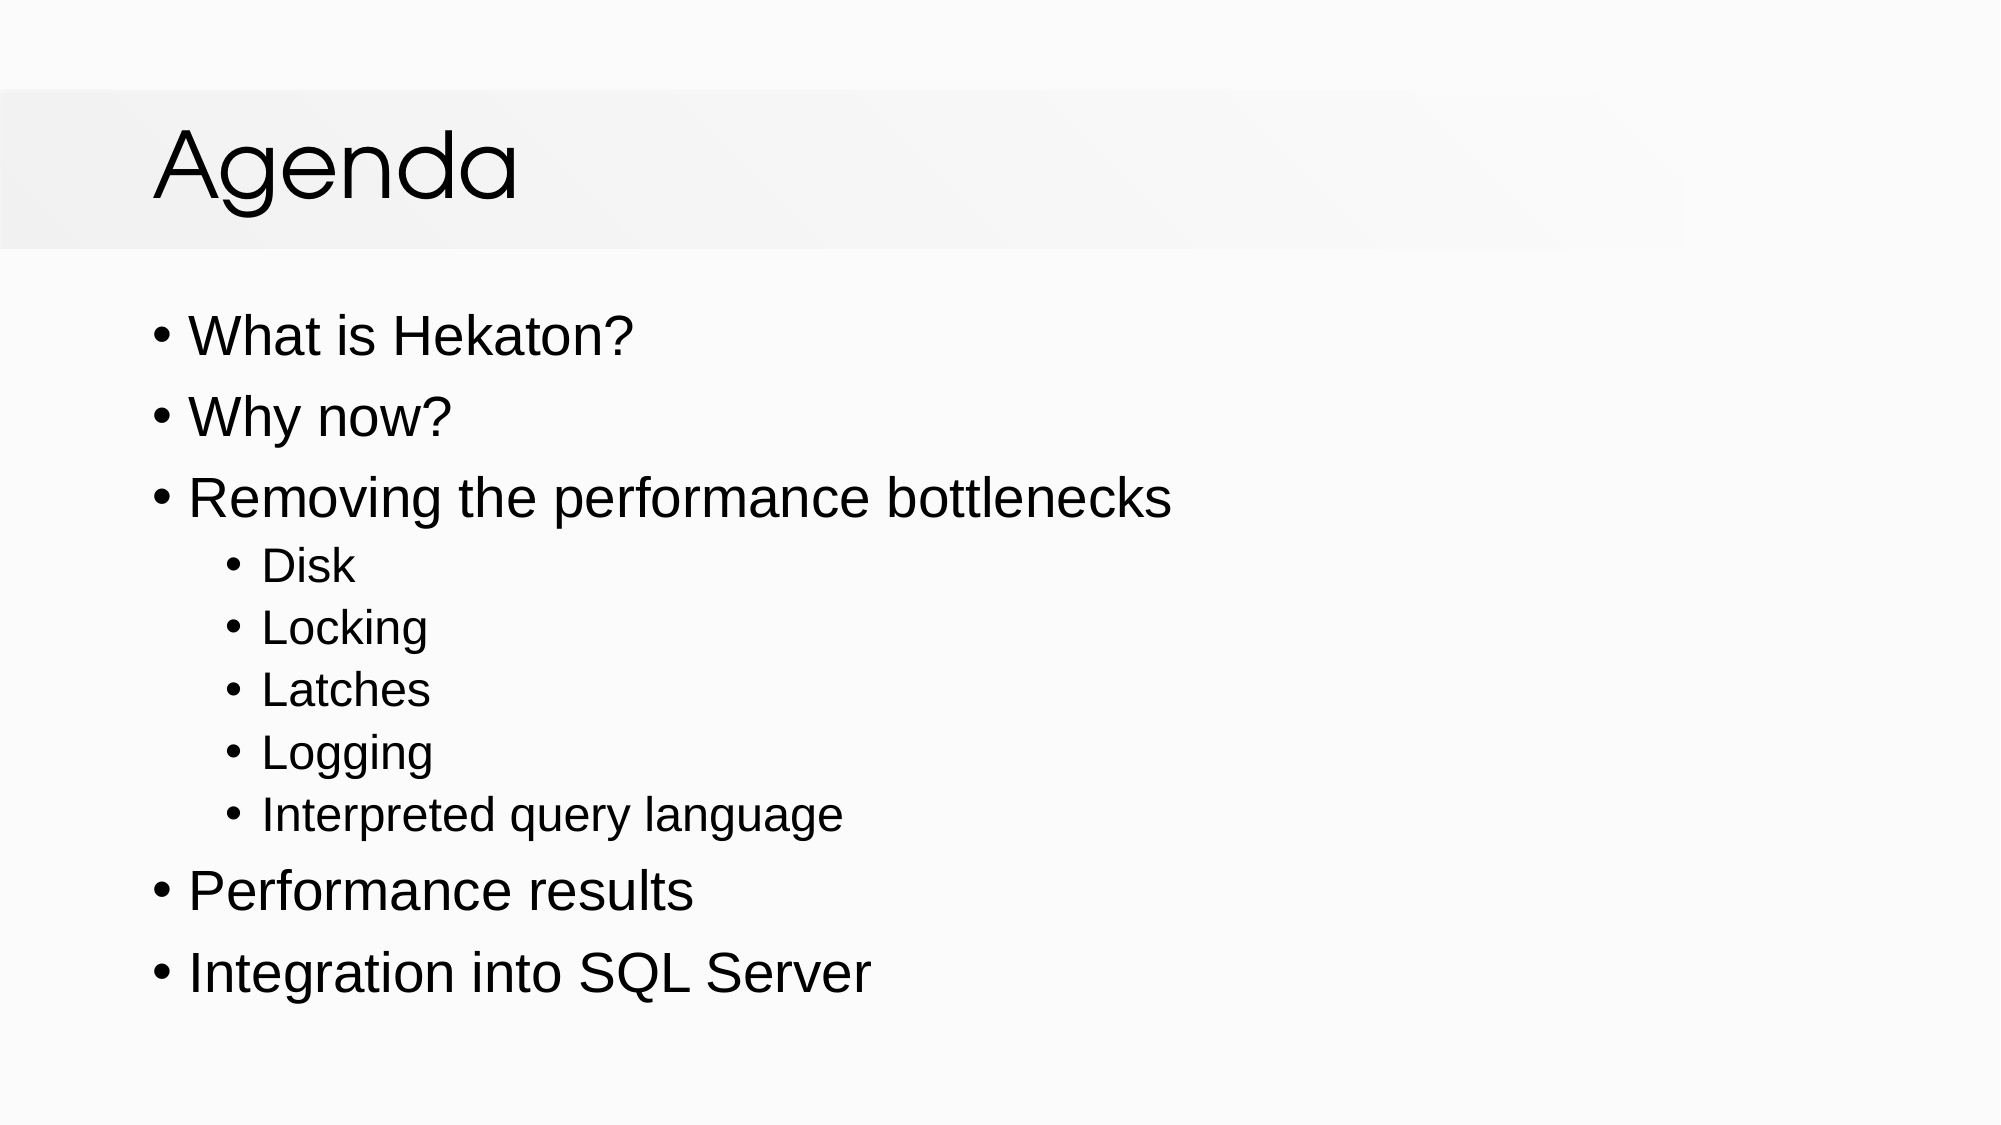

# Agenda
What is Hekaton?
Why now?
Removing the performance bottlenecks
Disk
Locking
Latches
Logging
Interpreted query language
Performance results
Integration into SQL Server